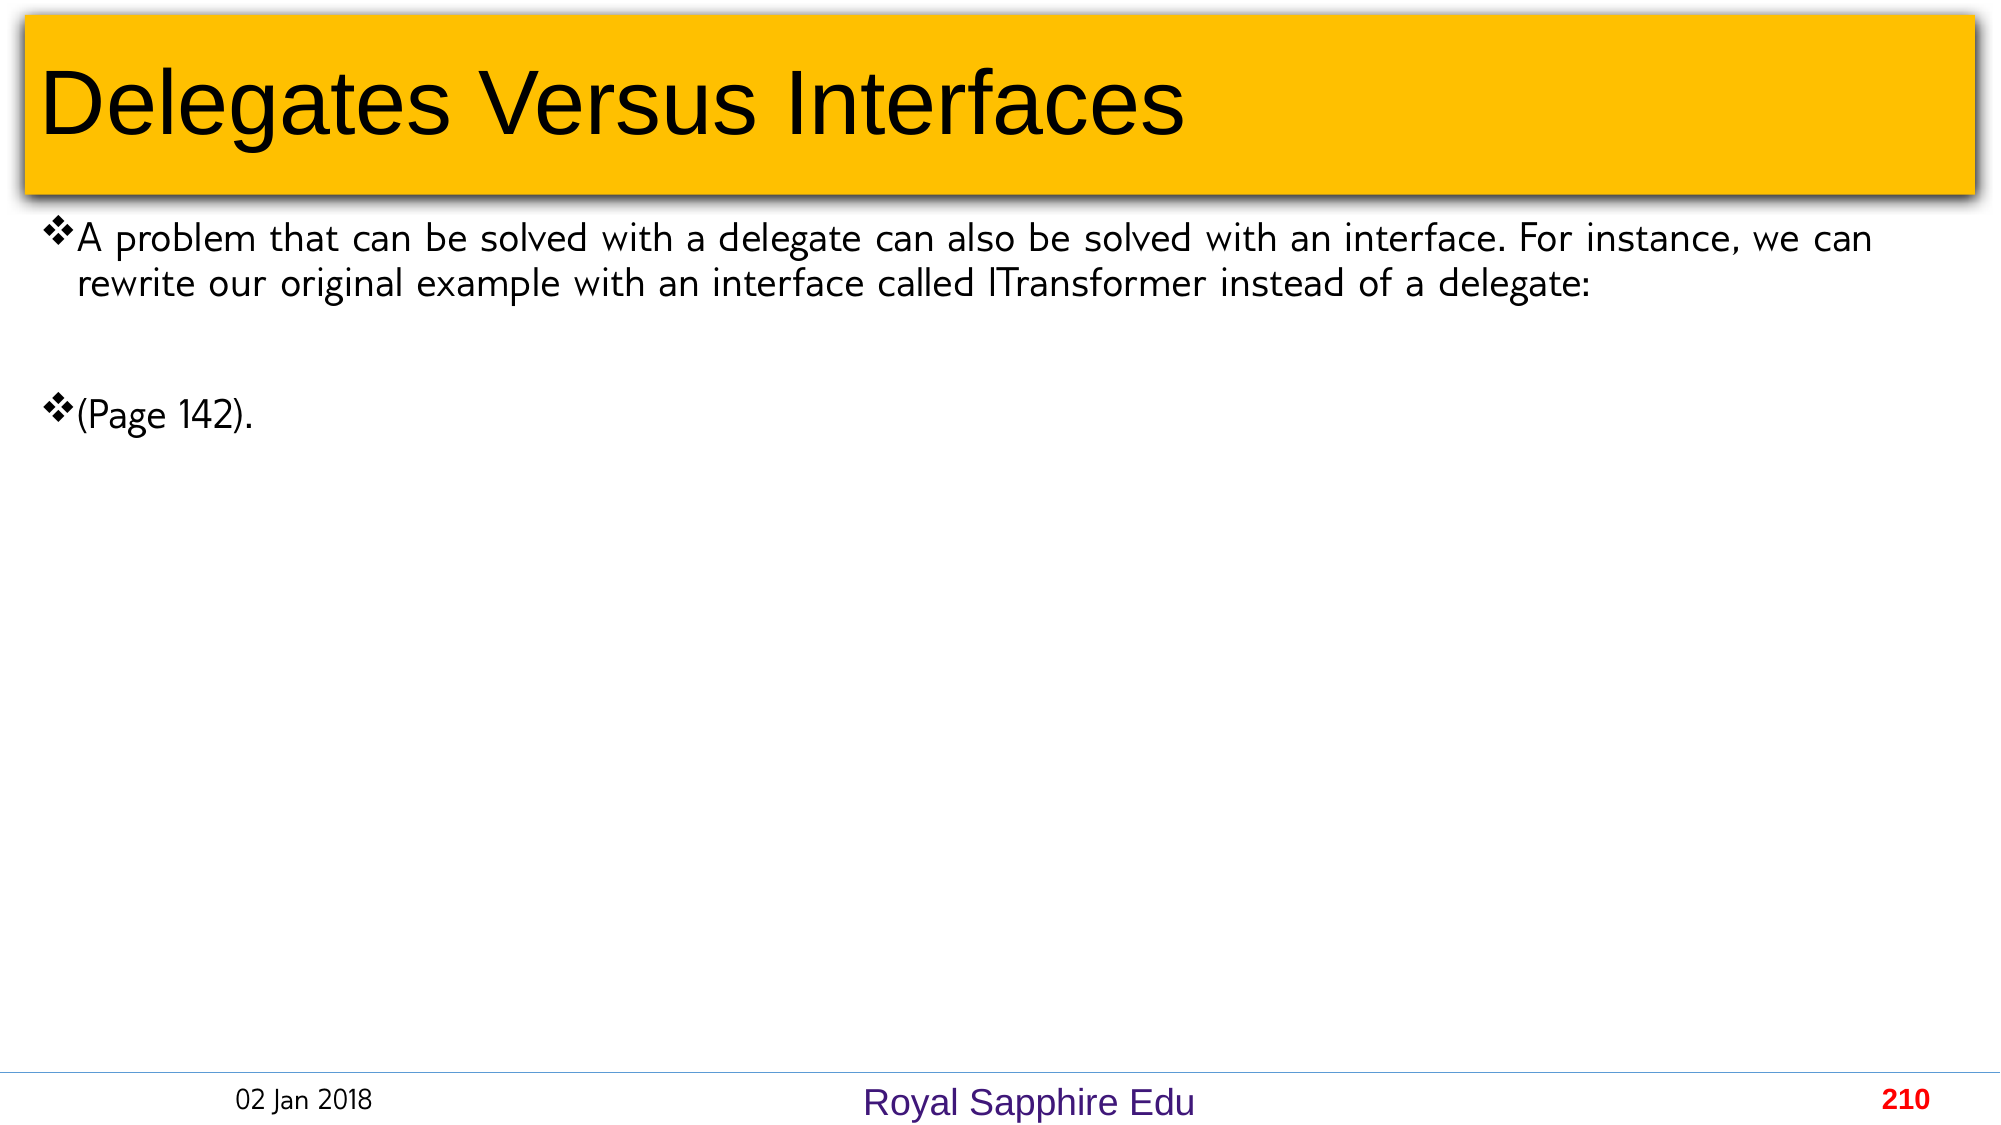

# Delegates Versus Interfaces
A problem that can be solved with a delegate can also be solved with an interface. For instance, we can rewrite our original example with an interface called ITransformer instead of a delegate:

(Page 142).
02 Jan 2018
210